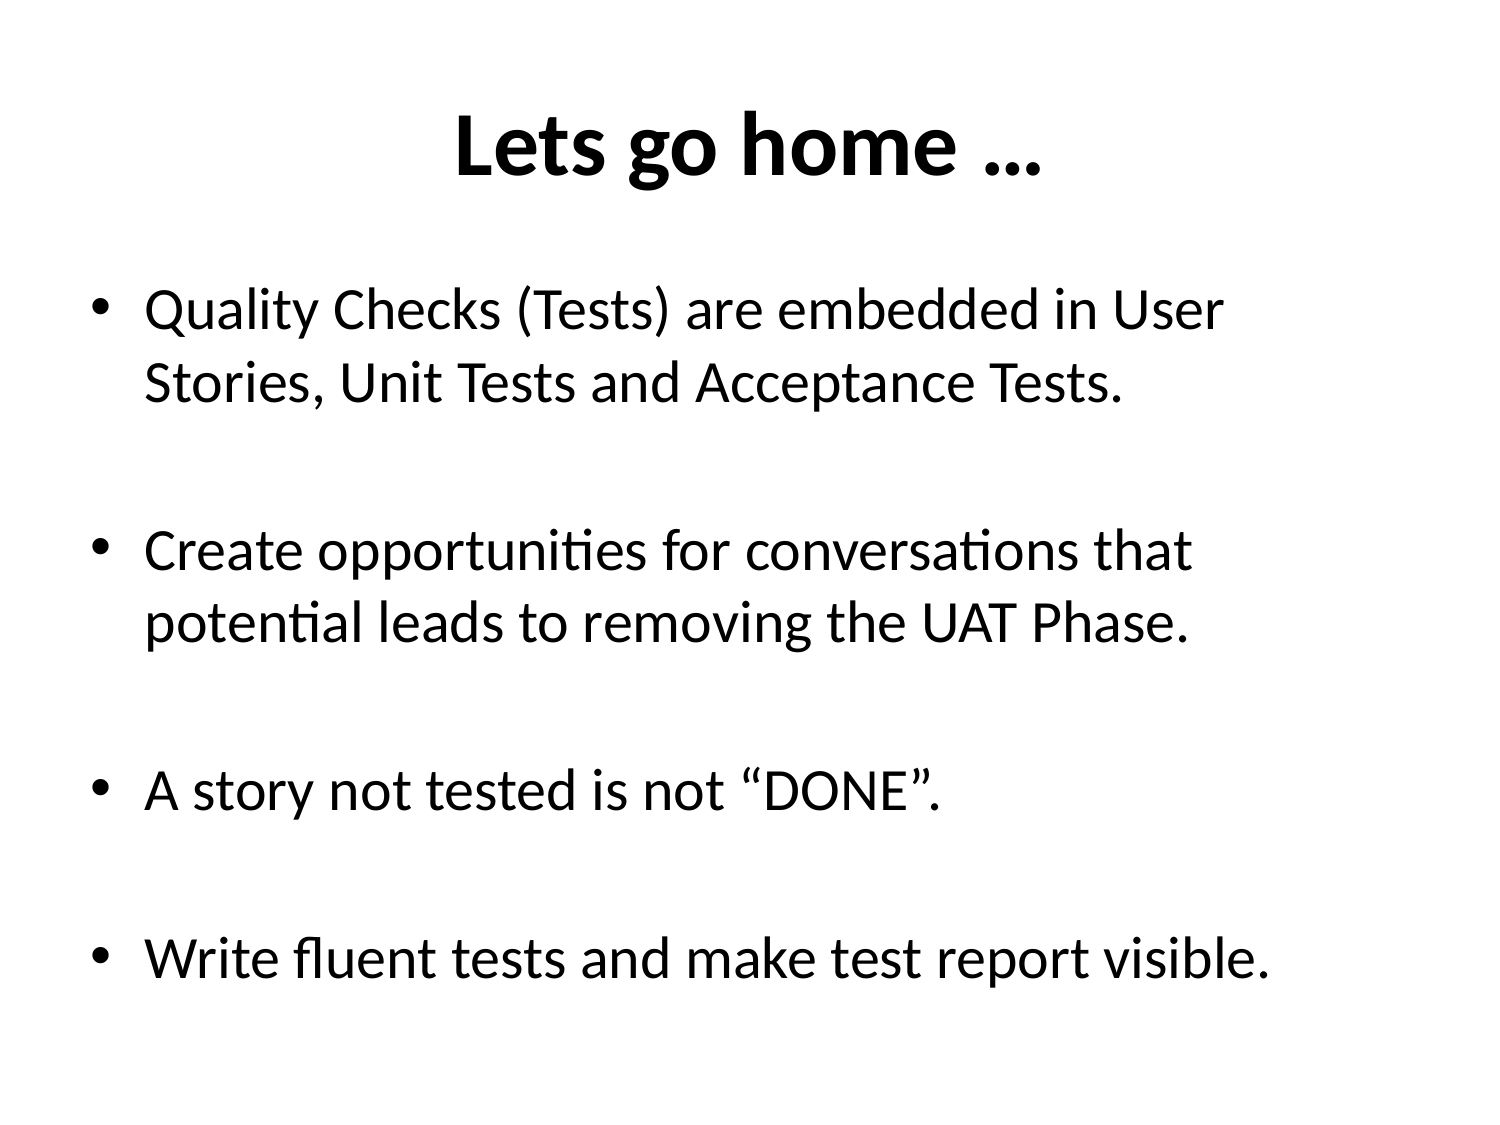

# Lets go home …
Quality Checks (Tests) are embedded in User Stories, Unit Tests and Acceptance Tests.

Create opportunities for conversations that potential leads to removing the UAT Phase.

A story not tested is not “DONE”.

Write fluent tests and make test report visible.